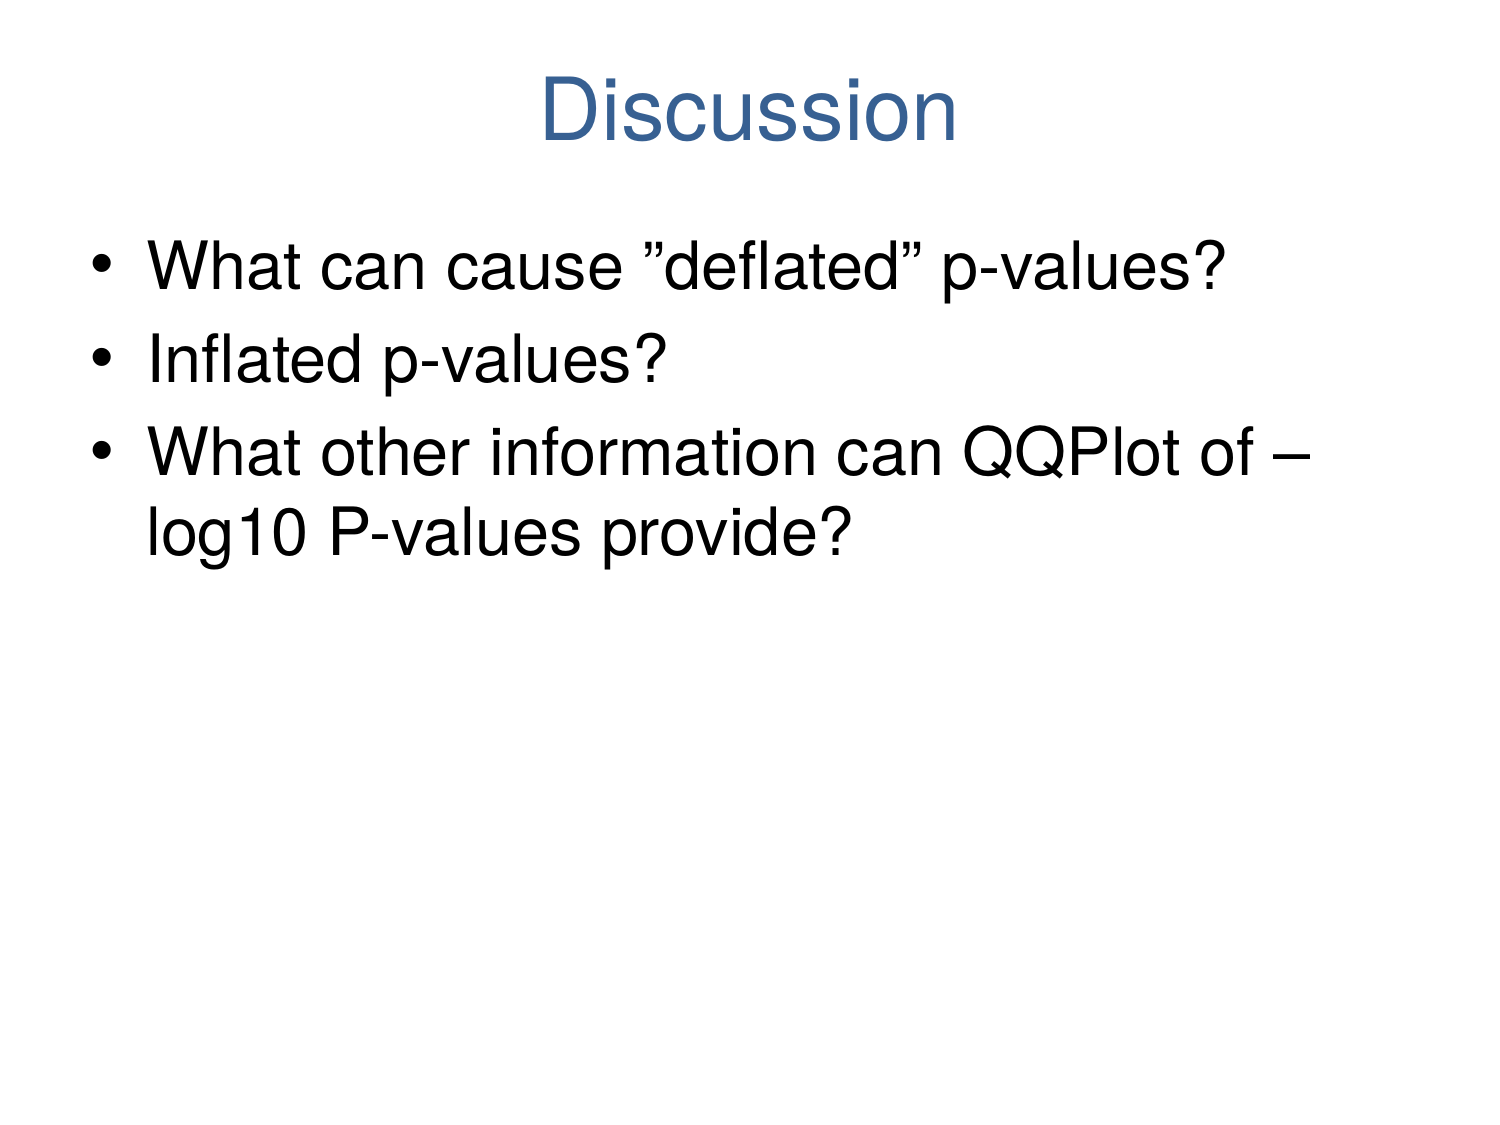

# Discussion
What can cause ”deflated” p-values?
Inflated p-values?
What other information can QQPlot of –log10 P-values provide?